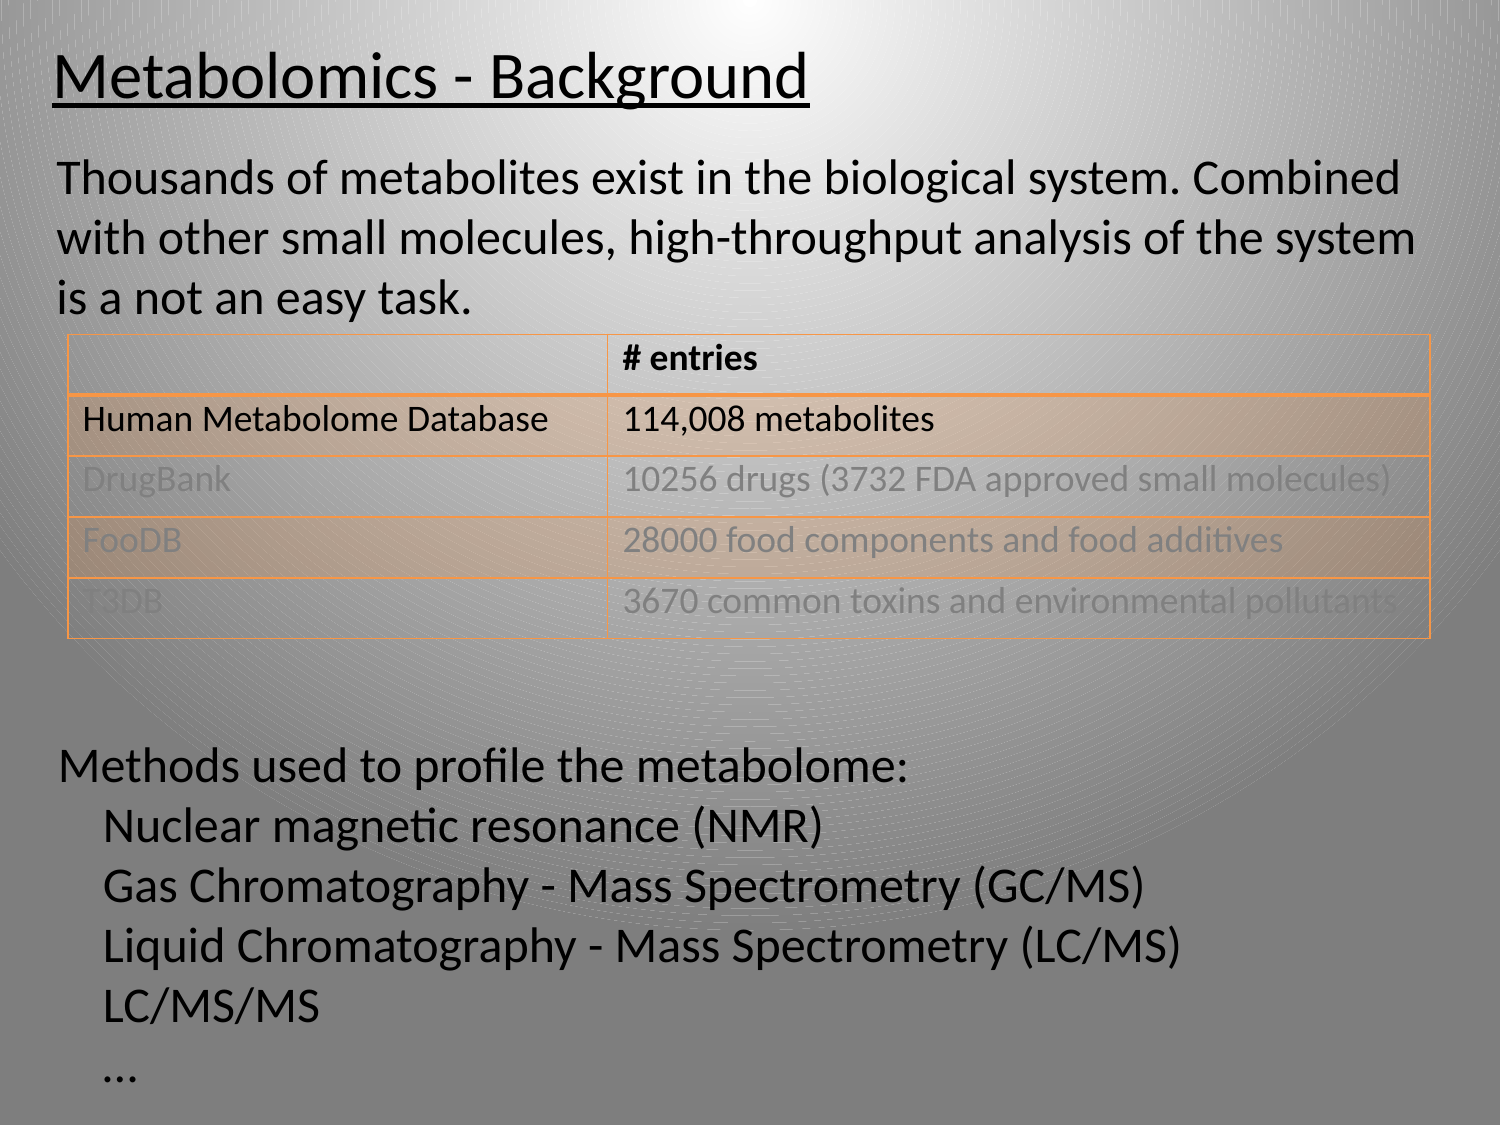

Metabolomics - Background
Thousands of metabolites exist in the biological system. Combined with other small molecules, high-throughput analysis of the system is a not an easy task.
|  | # entries |
| --- | --- |
| Human Metabolome Database | 114,008 metabolites |
| DrugBank | 10256 drugs (3732 FDA approved small molecules) |
| FooDB | 28000 food components and food additives |
| T3DB | 3670 common toxins and environmental pollutants |
Methods used to profile the metabolome:
    Nuclear magnetic resonance (NMR)
    Gas Chromatography - Mass Spectrometry (GC/MS)
    Liquid Chromatography - Mass Spectrometry (LC/MS)
    LC/MS/MS
    …